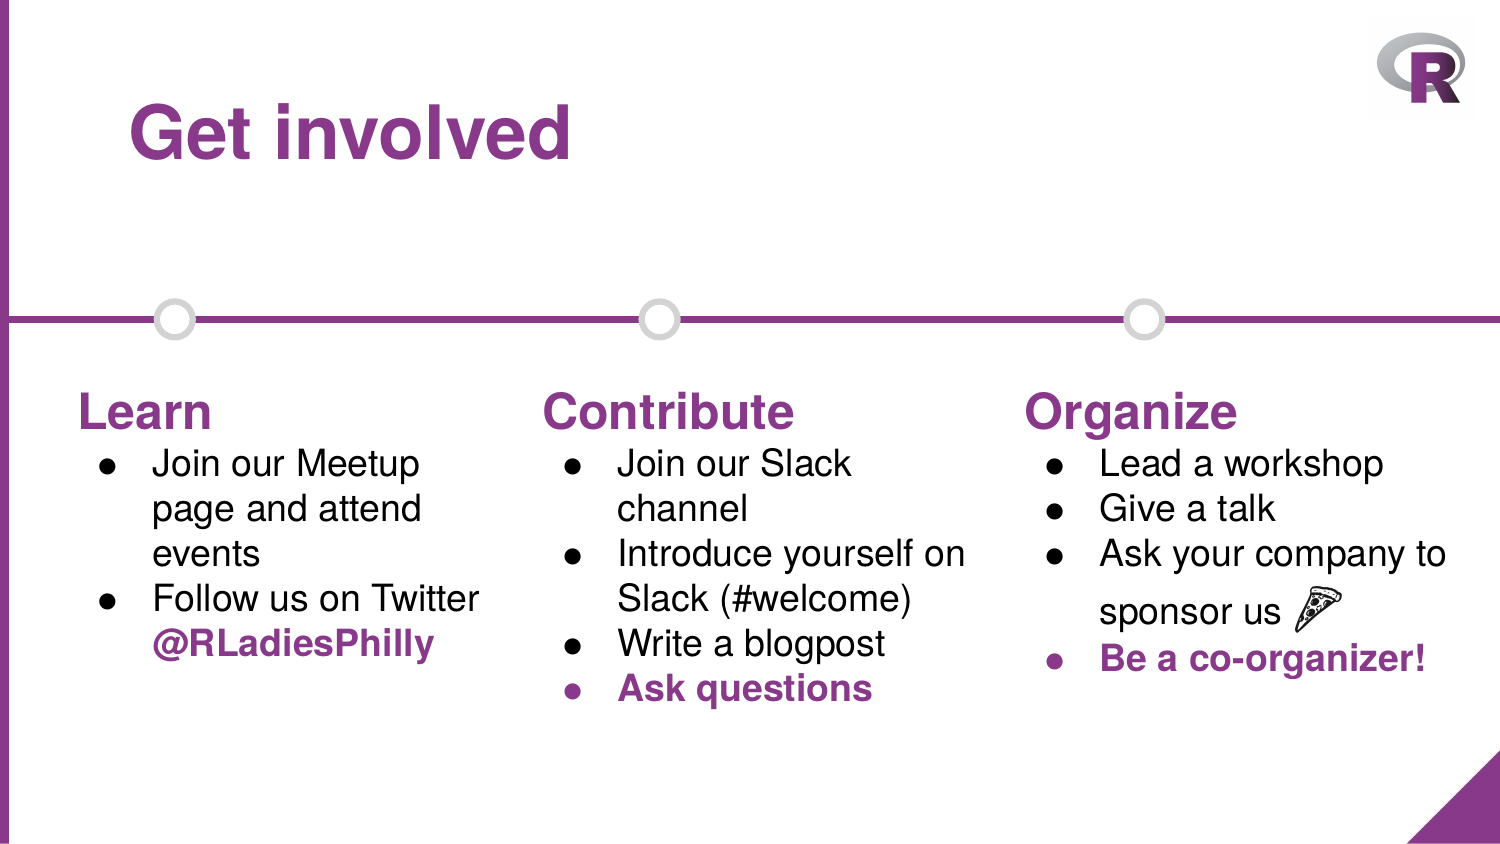

Get involved

Learn
Join our Meetup page and attend events
Follow us on Twitter @RLadiesPhilly
Contribute
Join our Slack channel
Introduce yourself on Slack (#welcome)
Write a blogpost
Ask questions
Organize
Lead a workshop
Give a talk
Ask your company to sponsor us 🍕
Be a co-organizer!